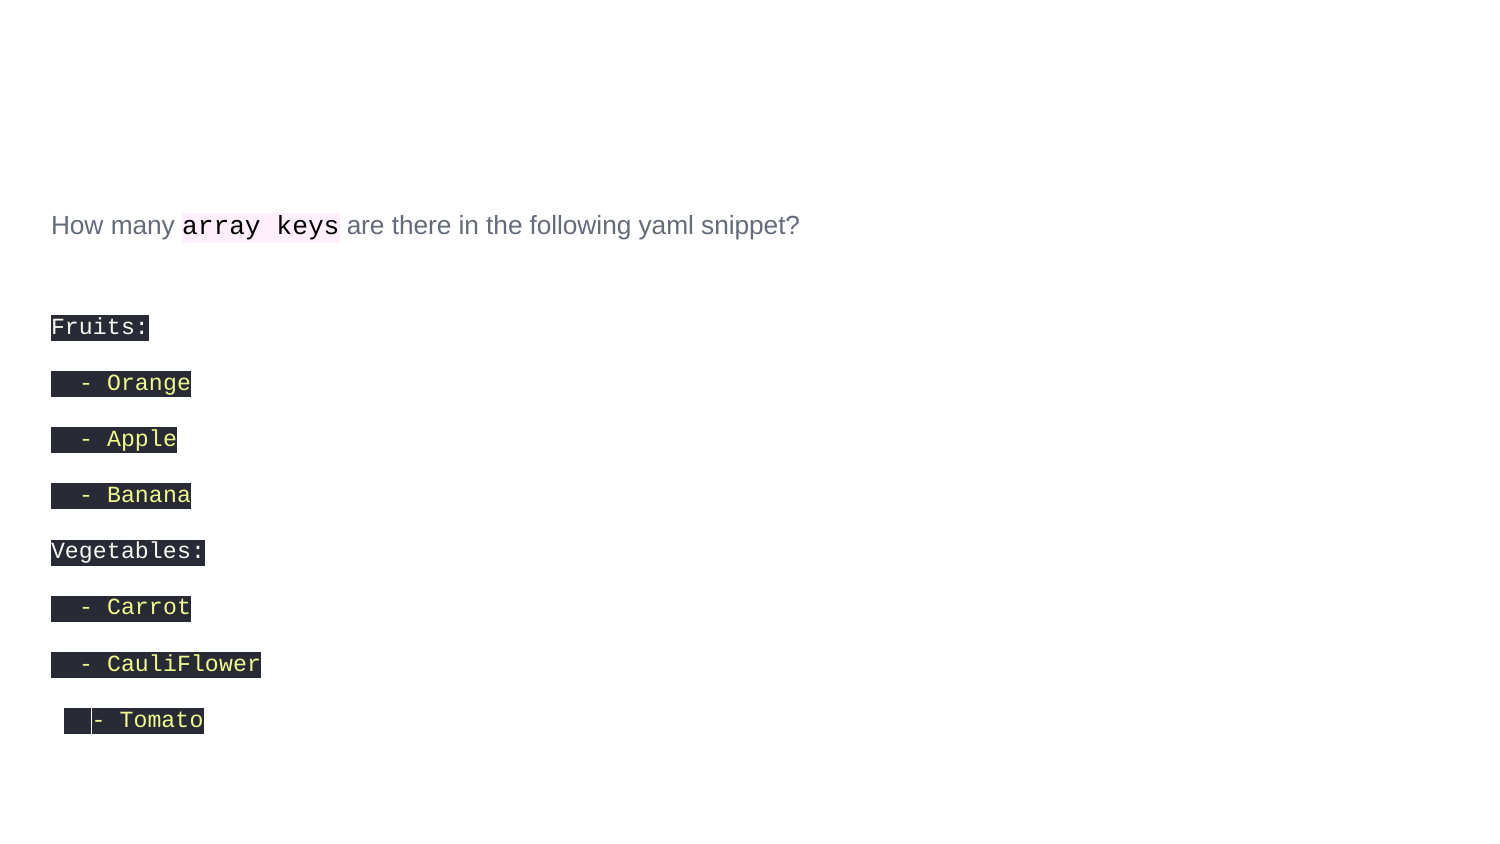

#
How many array keys are there in the following yaml snippet?

Fruits:
  - Orange
  - Apple
  - Banana
Vegetables:
  - Carrot
  - CauliFlower
  - Tomato